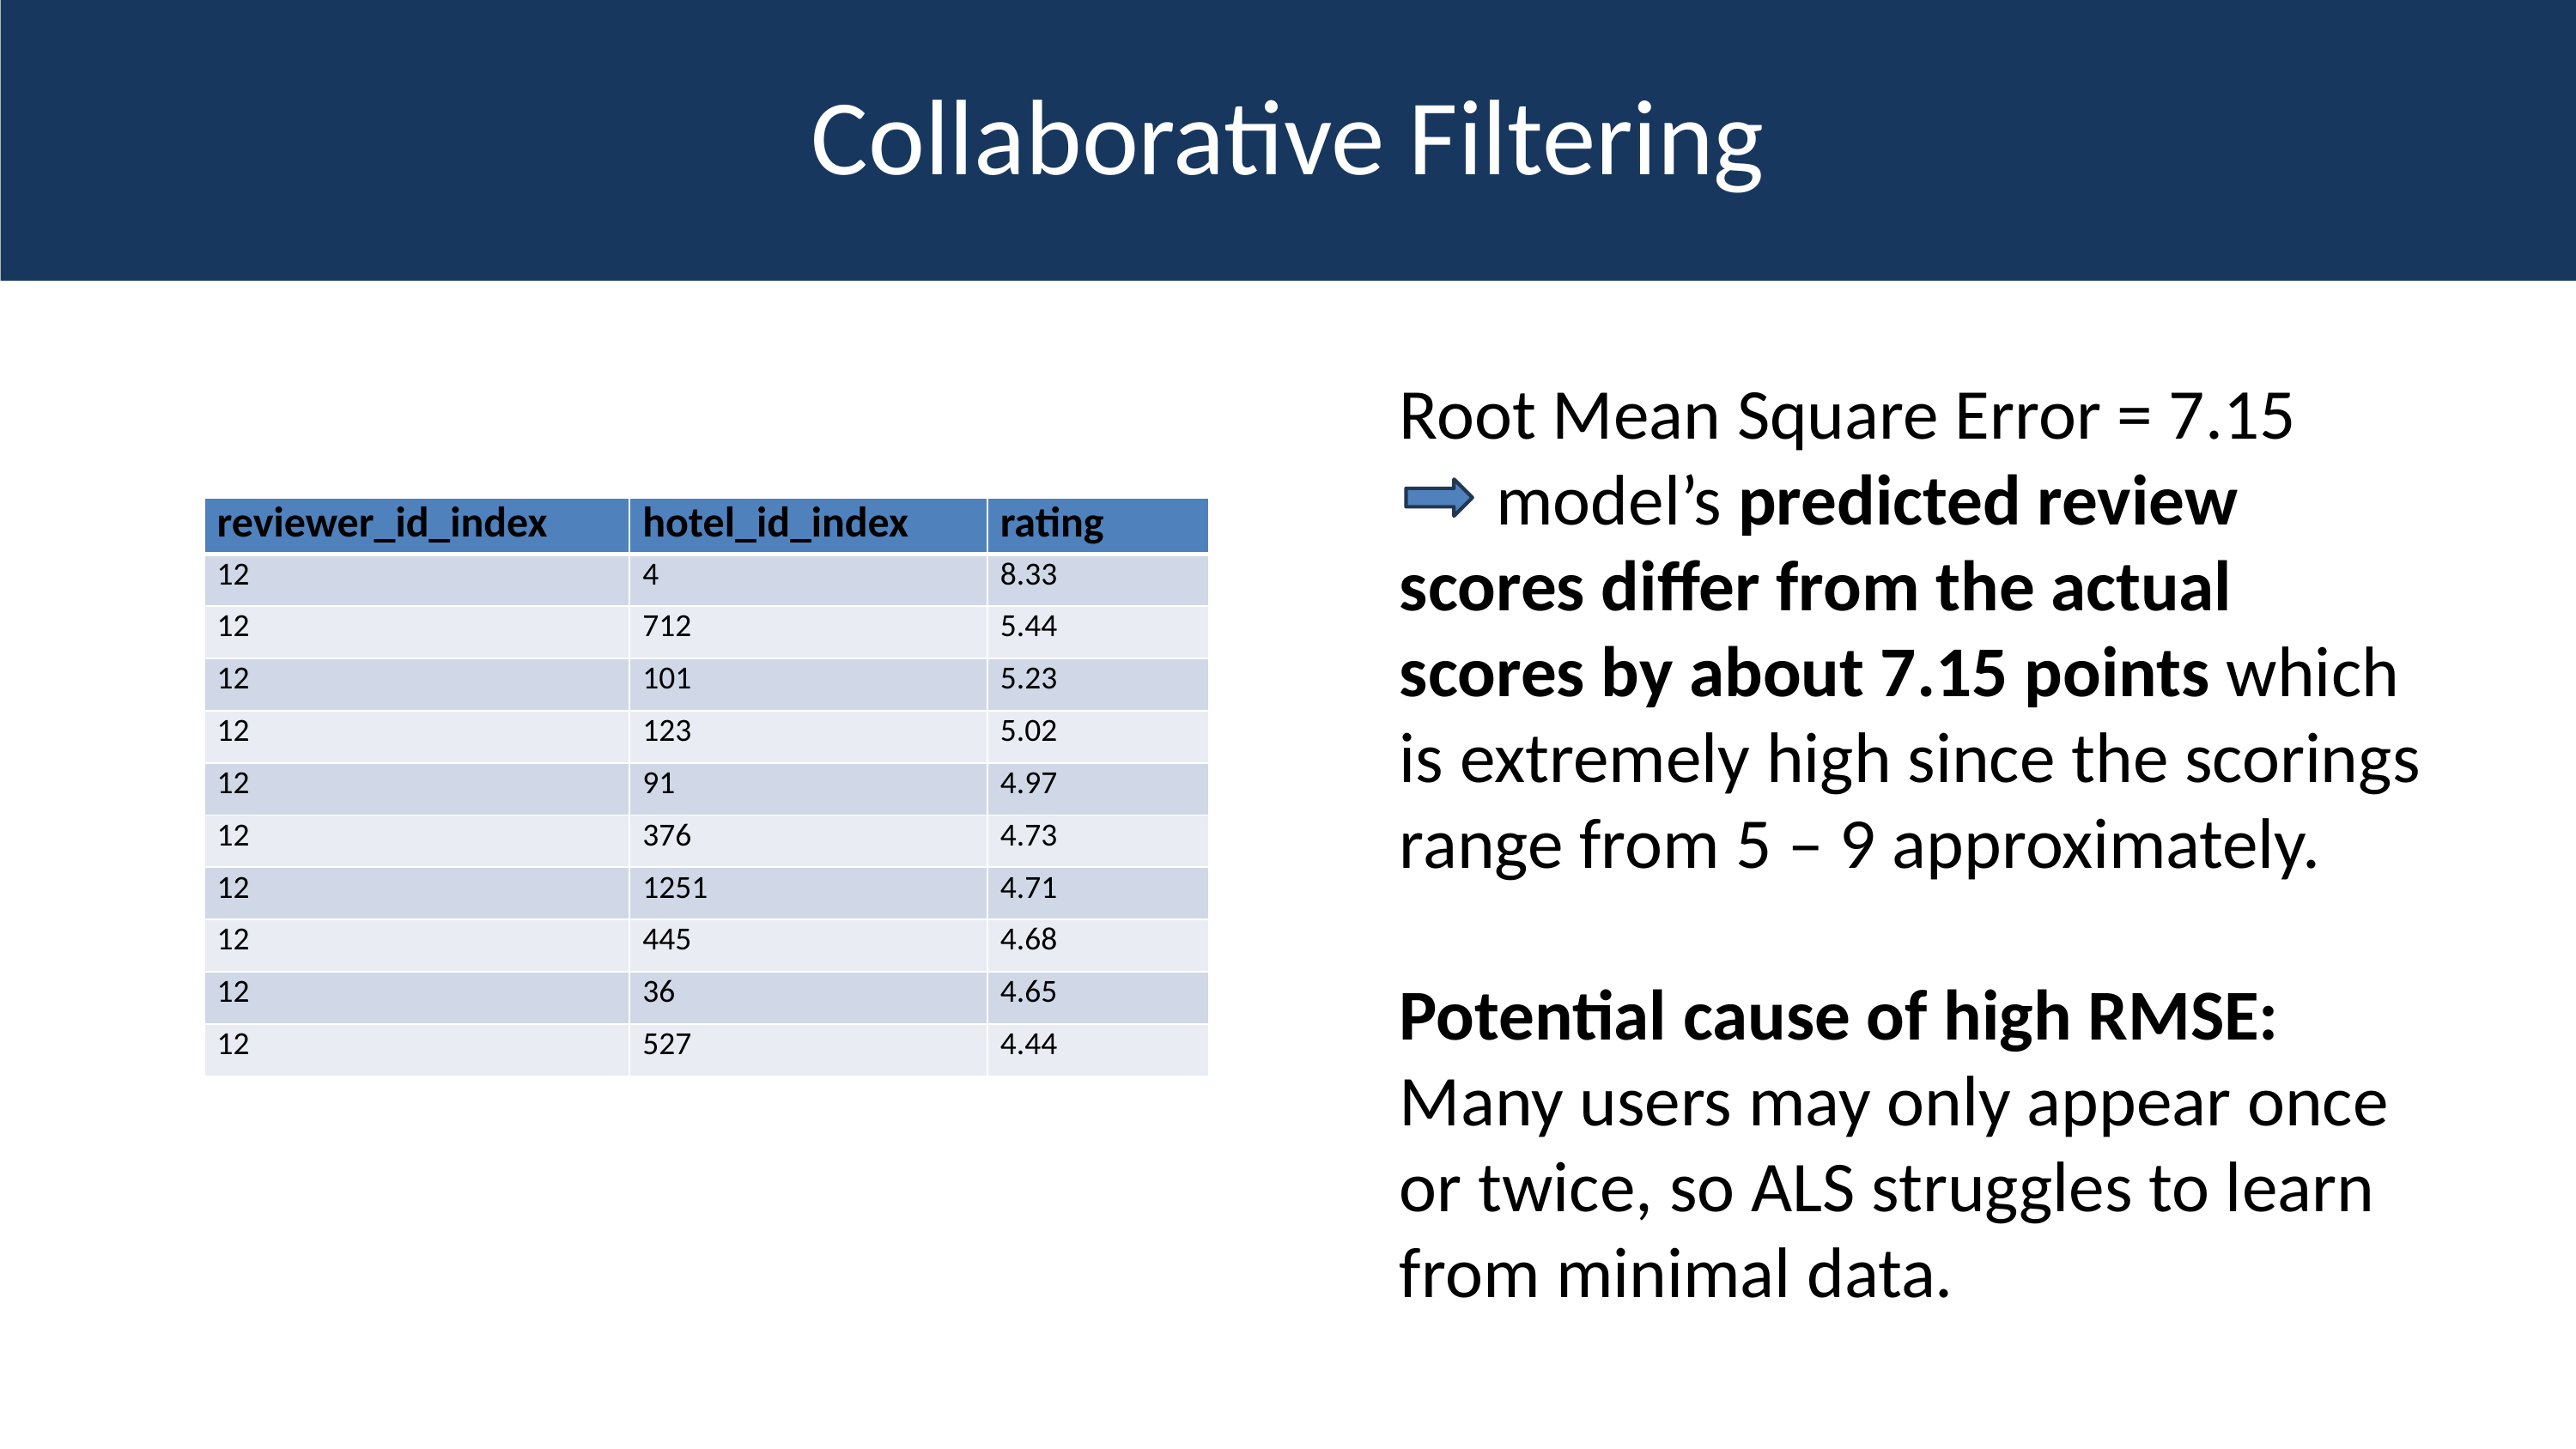

Collaborative Filtering
Root Mean Square Error = 7.15
      model’s predicted review scores differ from the actual scores by about 7.15 points which is extremely high since the scorings range from 5 – 9 approximately.

Potential cause of high RMSE:
Many users may only appear once or twice, so ALS struggles to learn from minimal data.

| reviewer\_id\_index | hotel\_id\_index | rating |
| --- | --- | --- |
| 12 | 4 | 8.33 |
| 12 | 712 | 5.44 |
| 12 | 101 | 5.23 |
| 12 | 123 | 5.02 |
| 12 | 91 | 4.97 |
| 12 | 376 | 4.73 |
| 12 | 1251 | 4.71 |
| 12 | 445 | 4.68 |
| 12 | 36 | 4.65 |
| 12 | 527 | 4.44 |